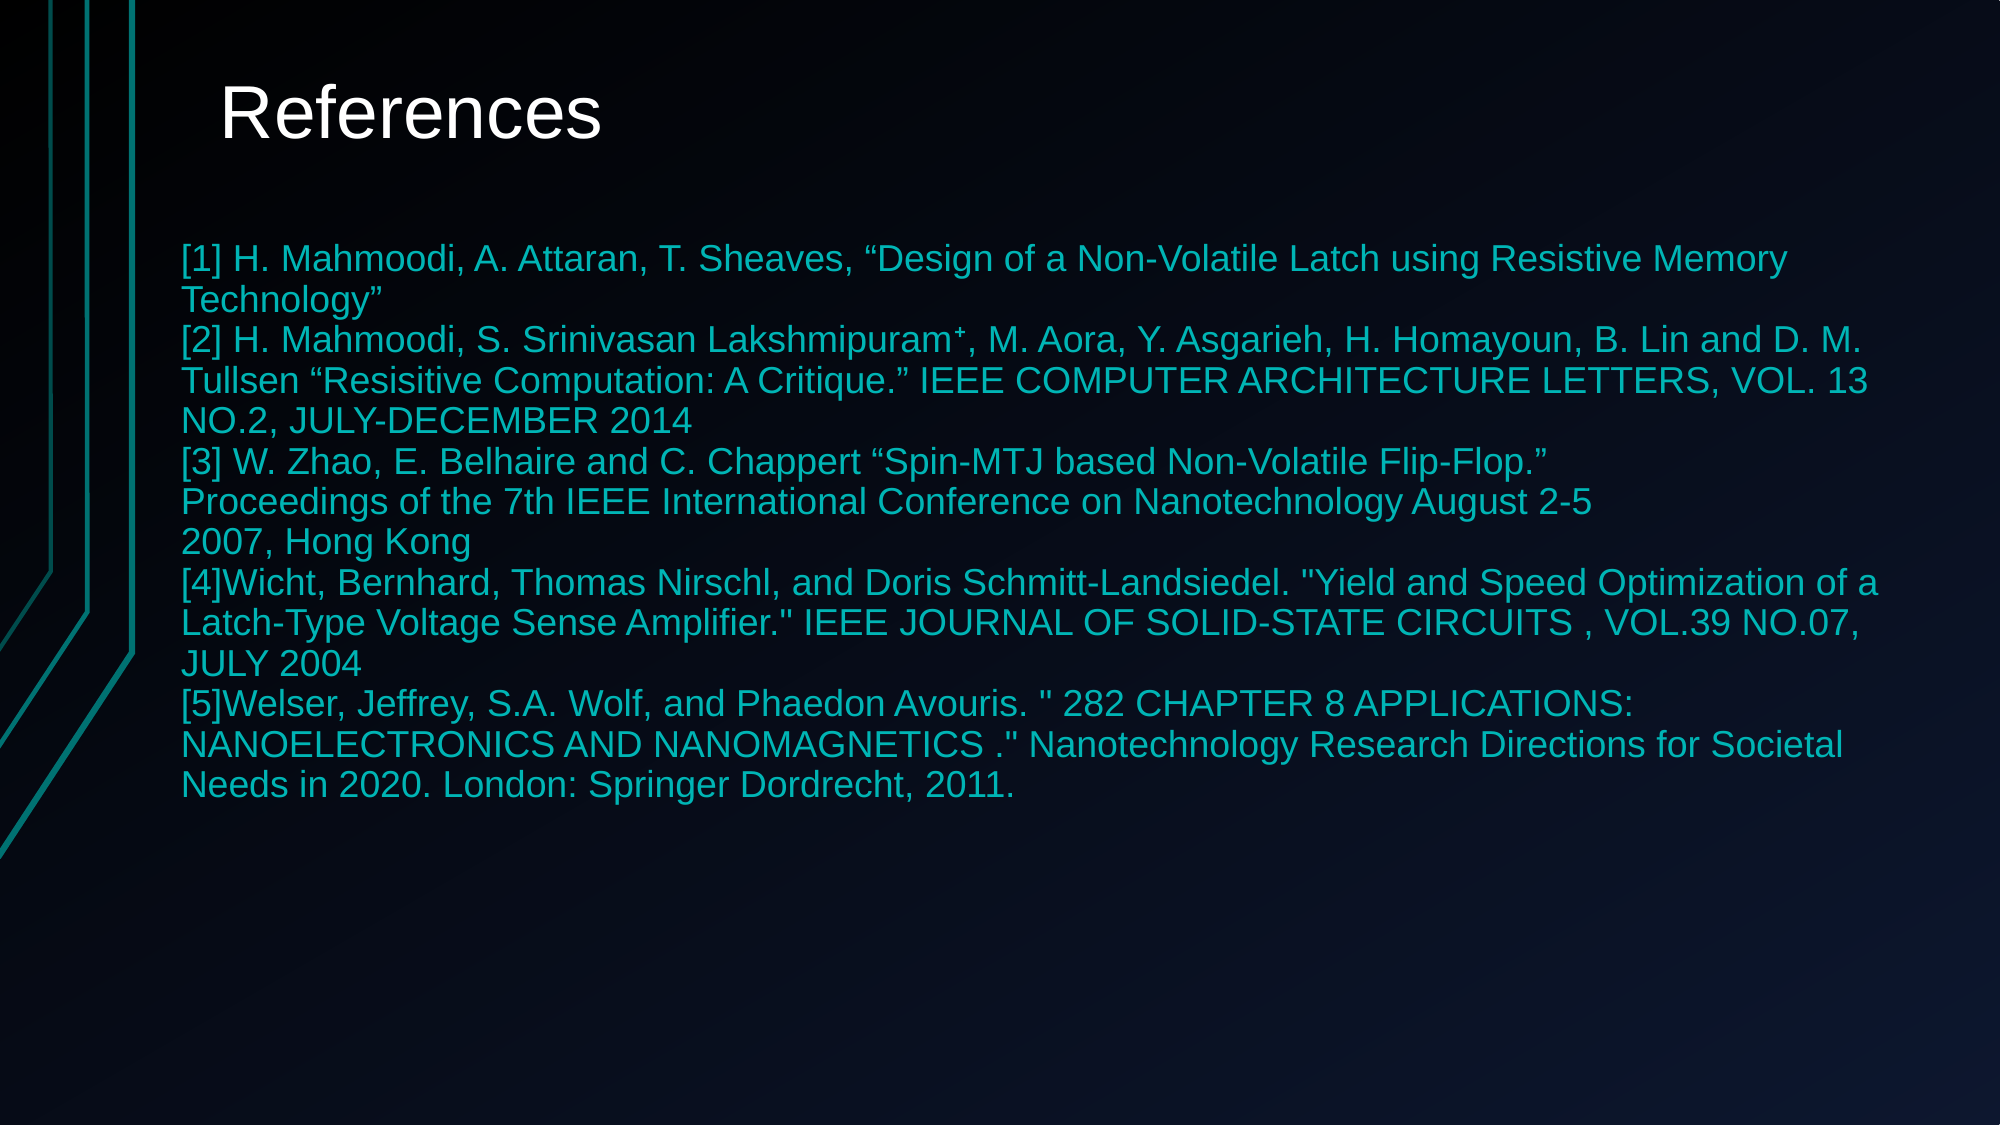

# References

[1] H. Mahmoodi, A. Attaran, T. Sheaves, “Design of a Non-Volatile Latch using Resistive Memory Technology”
[2] H. Mahmoodi, S. Srinivasan Lakshmipuramᐩ, M. Aora, Y. Asgarieh, H. Homayoun, B. Lin and D. M. Tullsen “Resisitive Computation: A Critique.” IEEE COMPUTER ARCHITECTURE LETTERS, VOL. 13 NO.2, JULY-DECEMBER 2014
[3] W. Zhao, E. Belhaire and C. Chappert “Spin-MTJ based Non-Volatile Flip-Flop.”
Proceedings of the 7th IEEE International Conference on Nanotechnology August 2-5
2007, Hong Kong
[4]Wicht, Bernhard, Thomas Nirschl, and Doris Schmitt-Landsiedel. "Yield and Speed Optimization of a Latch-Type Voltage Sense Amplifier." IEEE JOURNAL OF SOLID-STATE CIRCUITS , VOL.39 NO.07, JULY 2004
[5]Welser, Jeffrey, S.A. Wolf, and Phaedon Avouris. " 282 CHAPTER 8 APPLICATIONS: NANOELECTRONICS AND NANOMAGNETICS ." Nanotechnology Research Directions for Societal Needs in 2020. London: Springer Dordrecht, 2011.